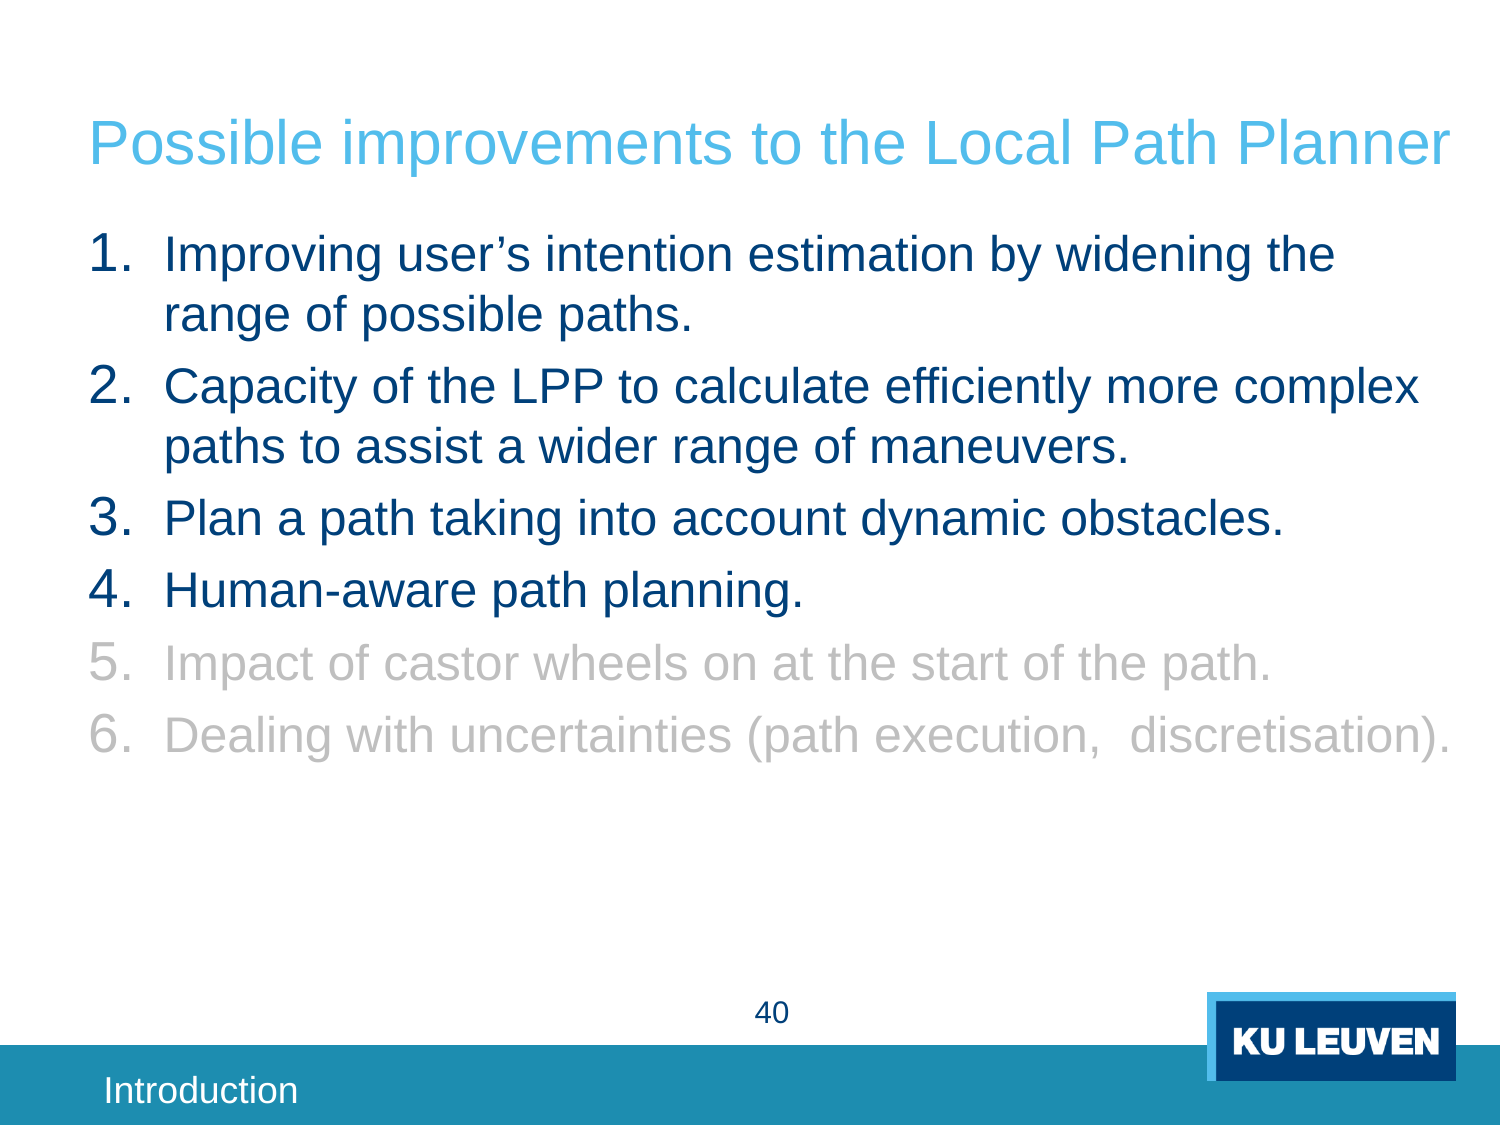

# Possible improvements to the Local Path Planner
Improving user’s intention estimation by widening the range of possible paths.
Capacity of the LPP to calculate efficiently more complex paths to assist a wider range of maneuvers.
Plan a path taking into account dynamic obstacles.
Human-aware path planning.
Impact of castor wheels on at the start of the path.
Dealing with uncertainties (path execution,  discretisation).

40
Introduction